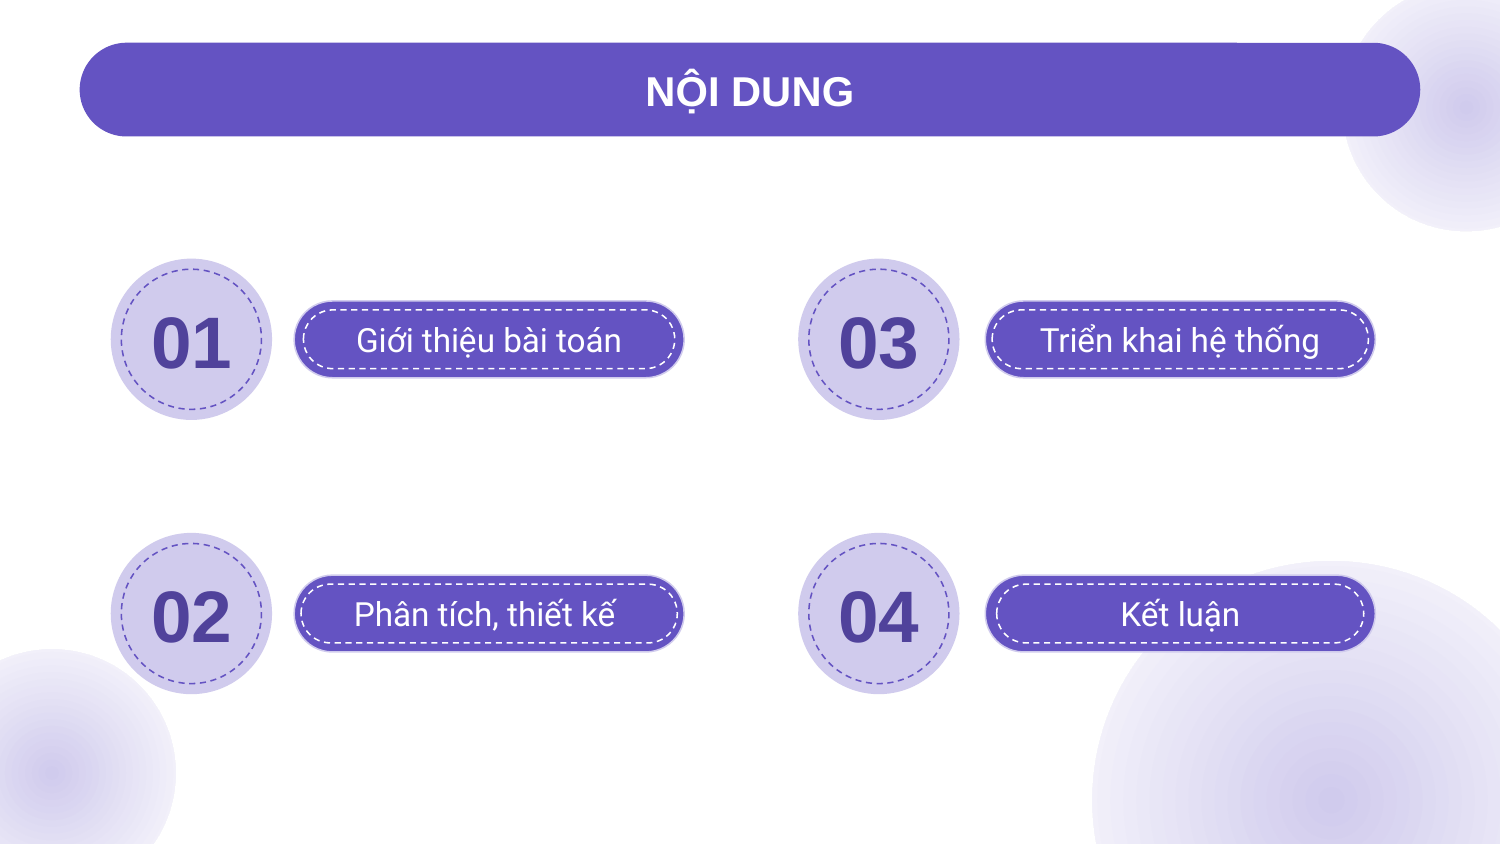

NỘI DUNG

01
03

# Giới thiệu bài toán

Triển khai hệ thống

02
04

Kết luận

Phân tích, thiết kế